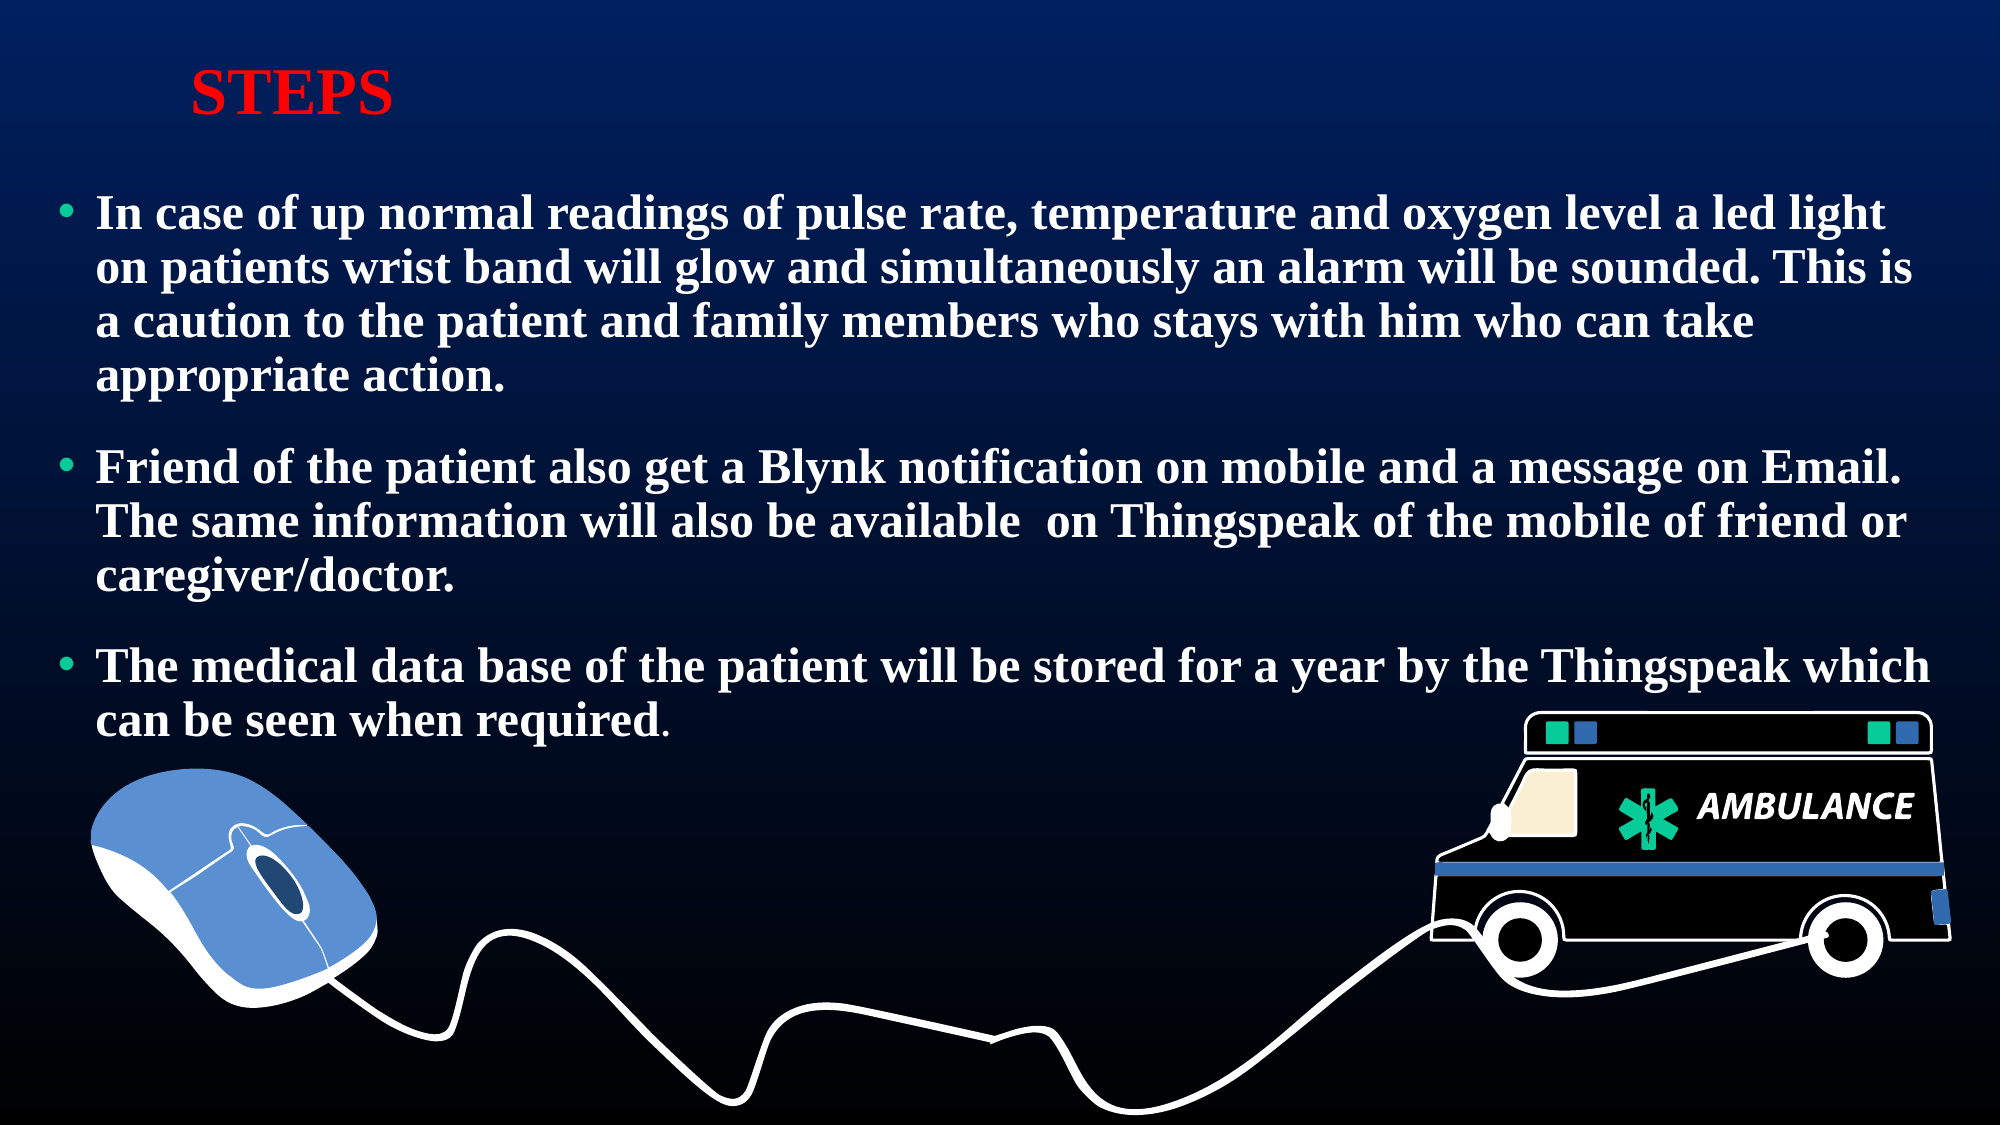

# STEPS
In case of up normal readings of pulse rate, temperature and oxygen level a led light on patients wrist band will glow and simultaneously an alarm will be sounded. This is a caution to the patient and family members who stays with him who can take appropriate action.
Friend of the patient also get a Blynk notification on mobile and a message on Email. The same information will also be available  on Thingspeak of the mobile of friend or caregiver/doctor.
The medical data base of the patient will be stored for a year by the Thingspeak which can be seen when required.